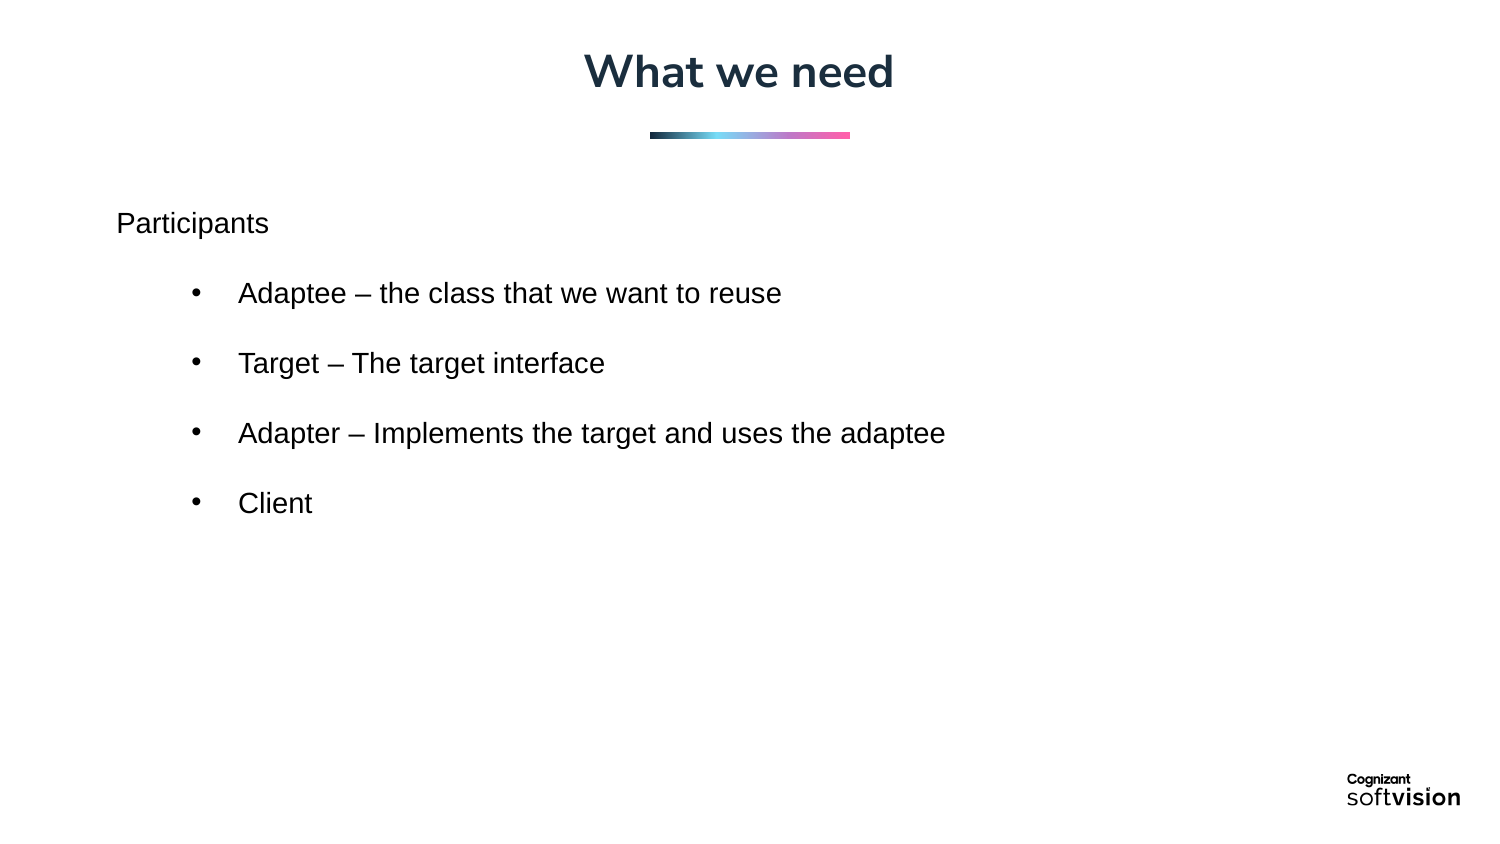

What we need
Participants

Adaptee – the class that we want to reuse

Target – The target interface

Adapter – Implements the target and uses the adaptee

Client